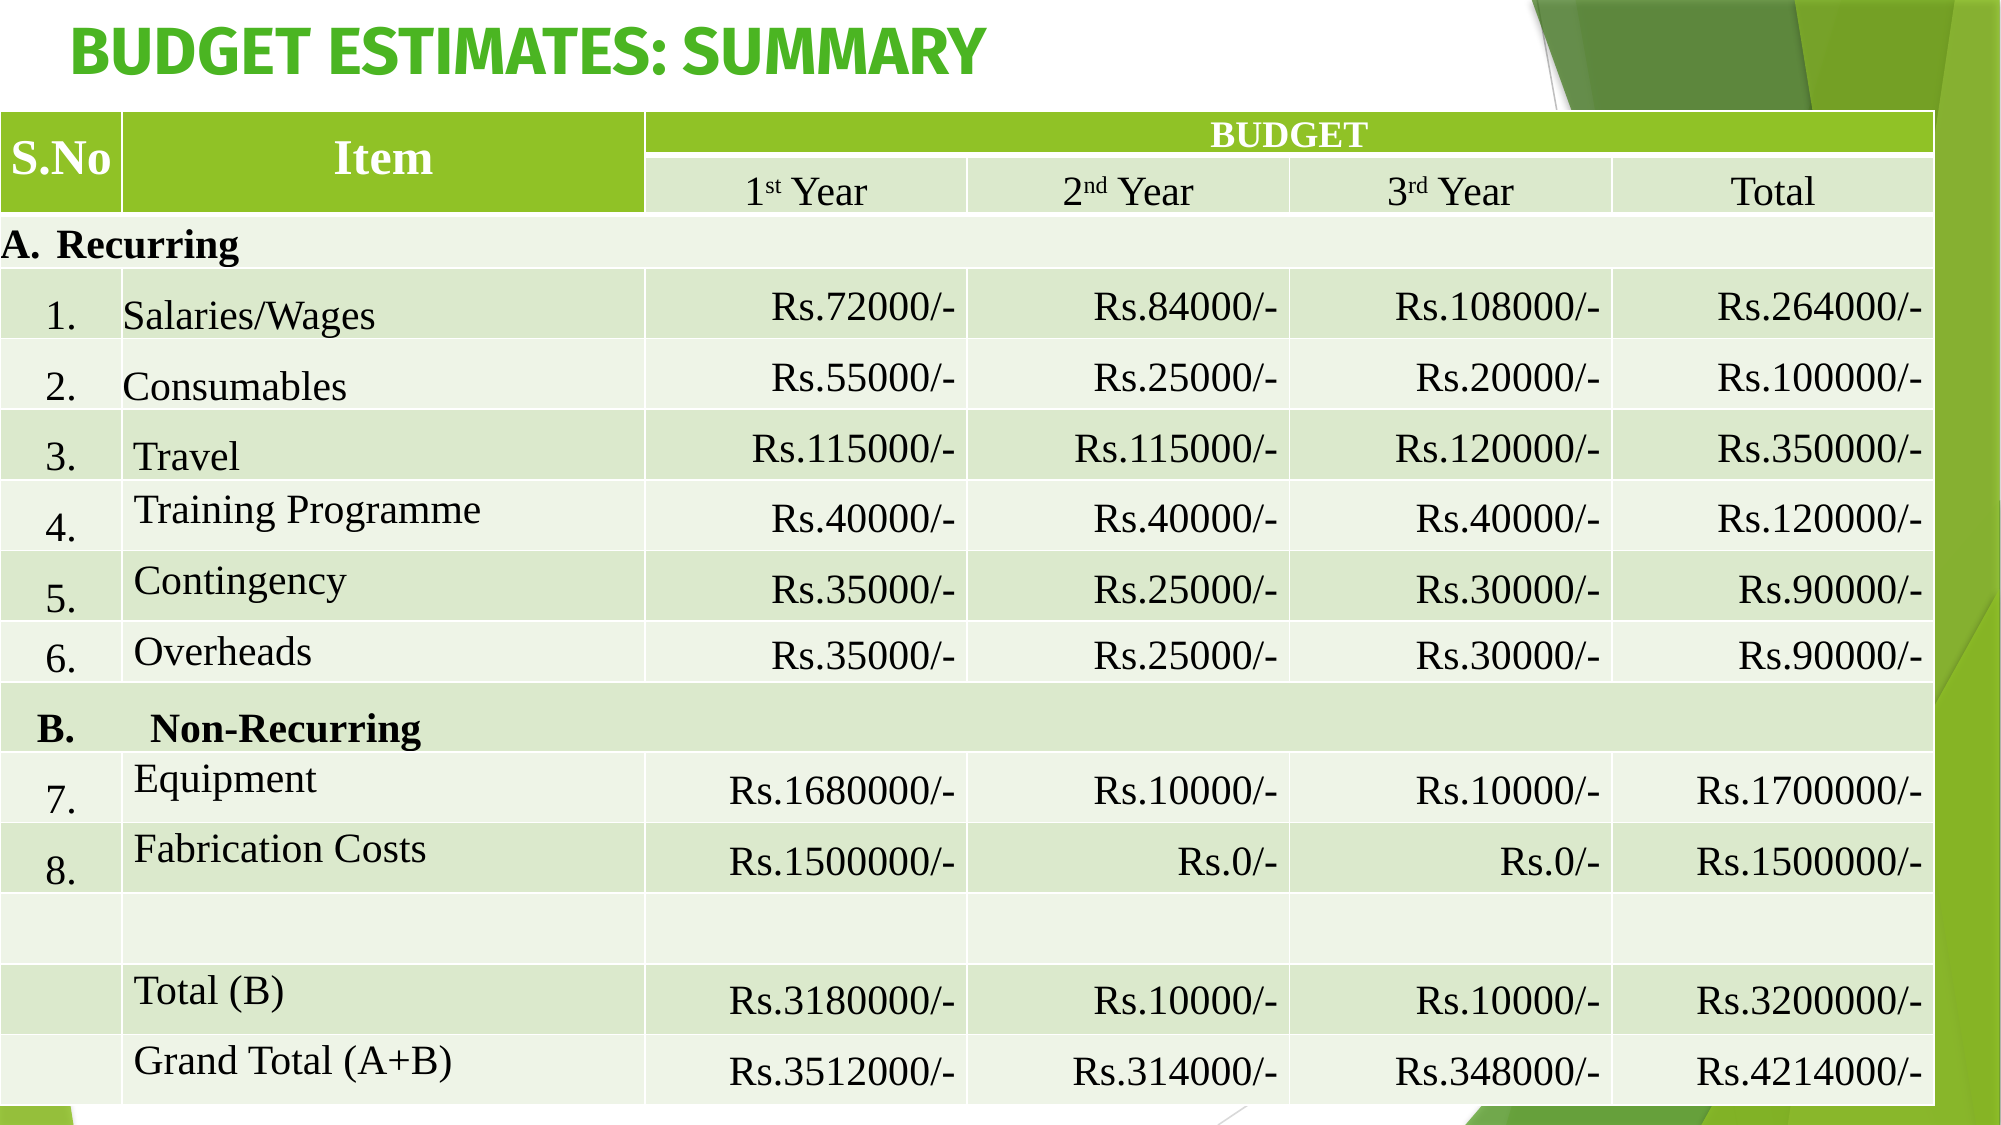

BUDGET ESTIMATES: SUMMARY
| S.No | Item | BUDGET |  |  |  |
| --- | --- | --- | --- | --- | --- |
|  |  | 1st Year | 2nd Year | 3rd Year | Total |
| Recurring |  |  |  |  |  |
| 1. | Salaries/Wages | Rs.72000/- | Rs.84000/- | Rs.108000/- | Rs.264000/- |
| 2. | Consumables | Rs.55000/- | Rs.25000/- | Rs.20000/- | Rs.100000/- |
| 3. | Travel | Rs.115000/- | Rs.115000/- | Rs.120000/- | Rs.350000/- |
| 4. | Training Programme | Rs.40000/- | Rs.40000/- | Rs.40000/- | Rs.120000/- |
| 5. | Contingency | Rs.35000/- | Rs.25000/- | Rs.30000/- | Rs.90000/- |
| 6. | Overheads | Rs.35000/- | Rs.25000/- | Rs.30000/- | Rs.90000/- |
| B. Non-Recurring |  |  |  |  |  |
| 7. | Equipment | Rs.1680000/- | Rs.10000/- | Rs.10000/- | Rs.1700000/- |
| 8. | Fabrication Costs | Rs.1500000/- | Rs.0/- | Rs.0/- | Rs.1500000/- |
|  |  |  |  |  |  |
|  | Total (B) | Rs.3180000/- | Rs.10000/- | Rs.10000/- | Rs.3200000/- |
|  | Grand Total (A+B) | Rs.3512000/- | Rs.314000/- | Rs.348000/- | Rs.4214000/- |